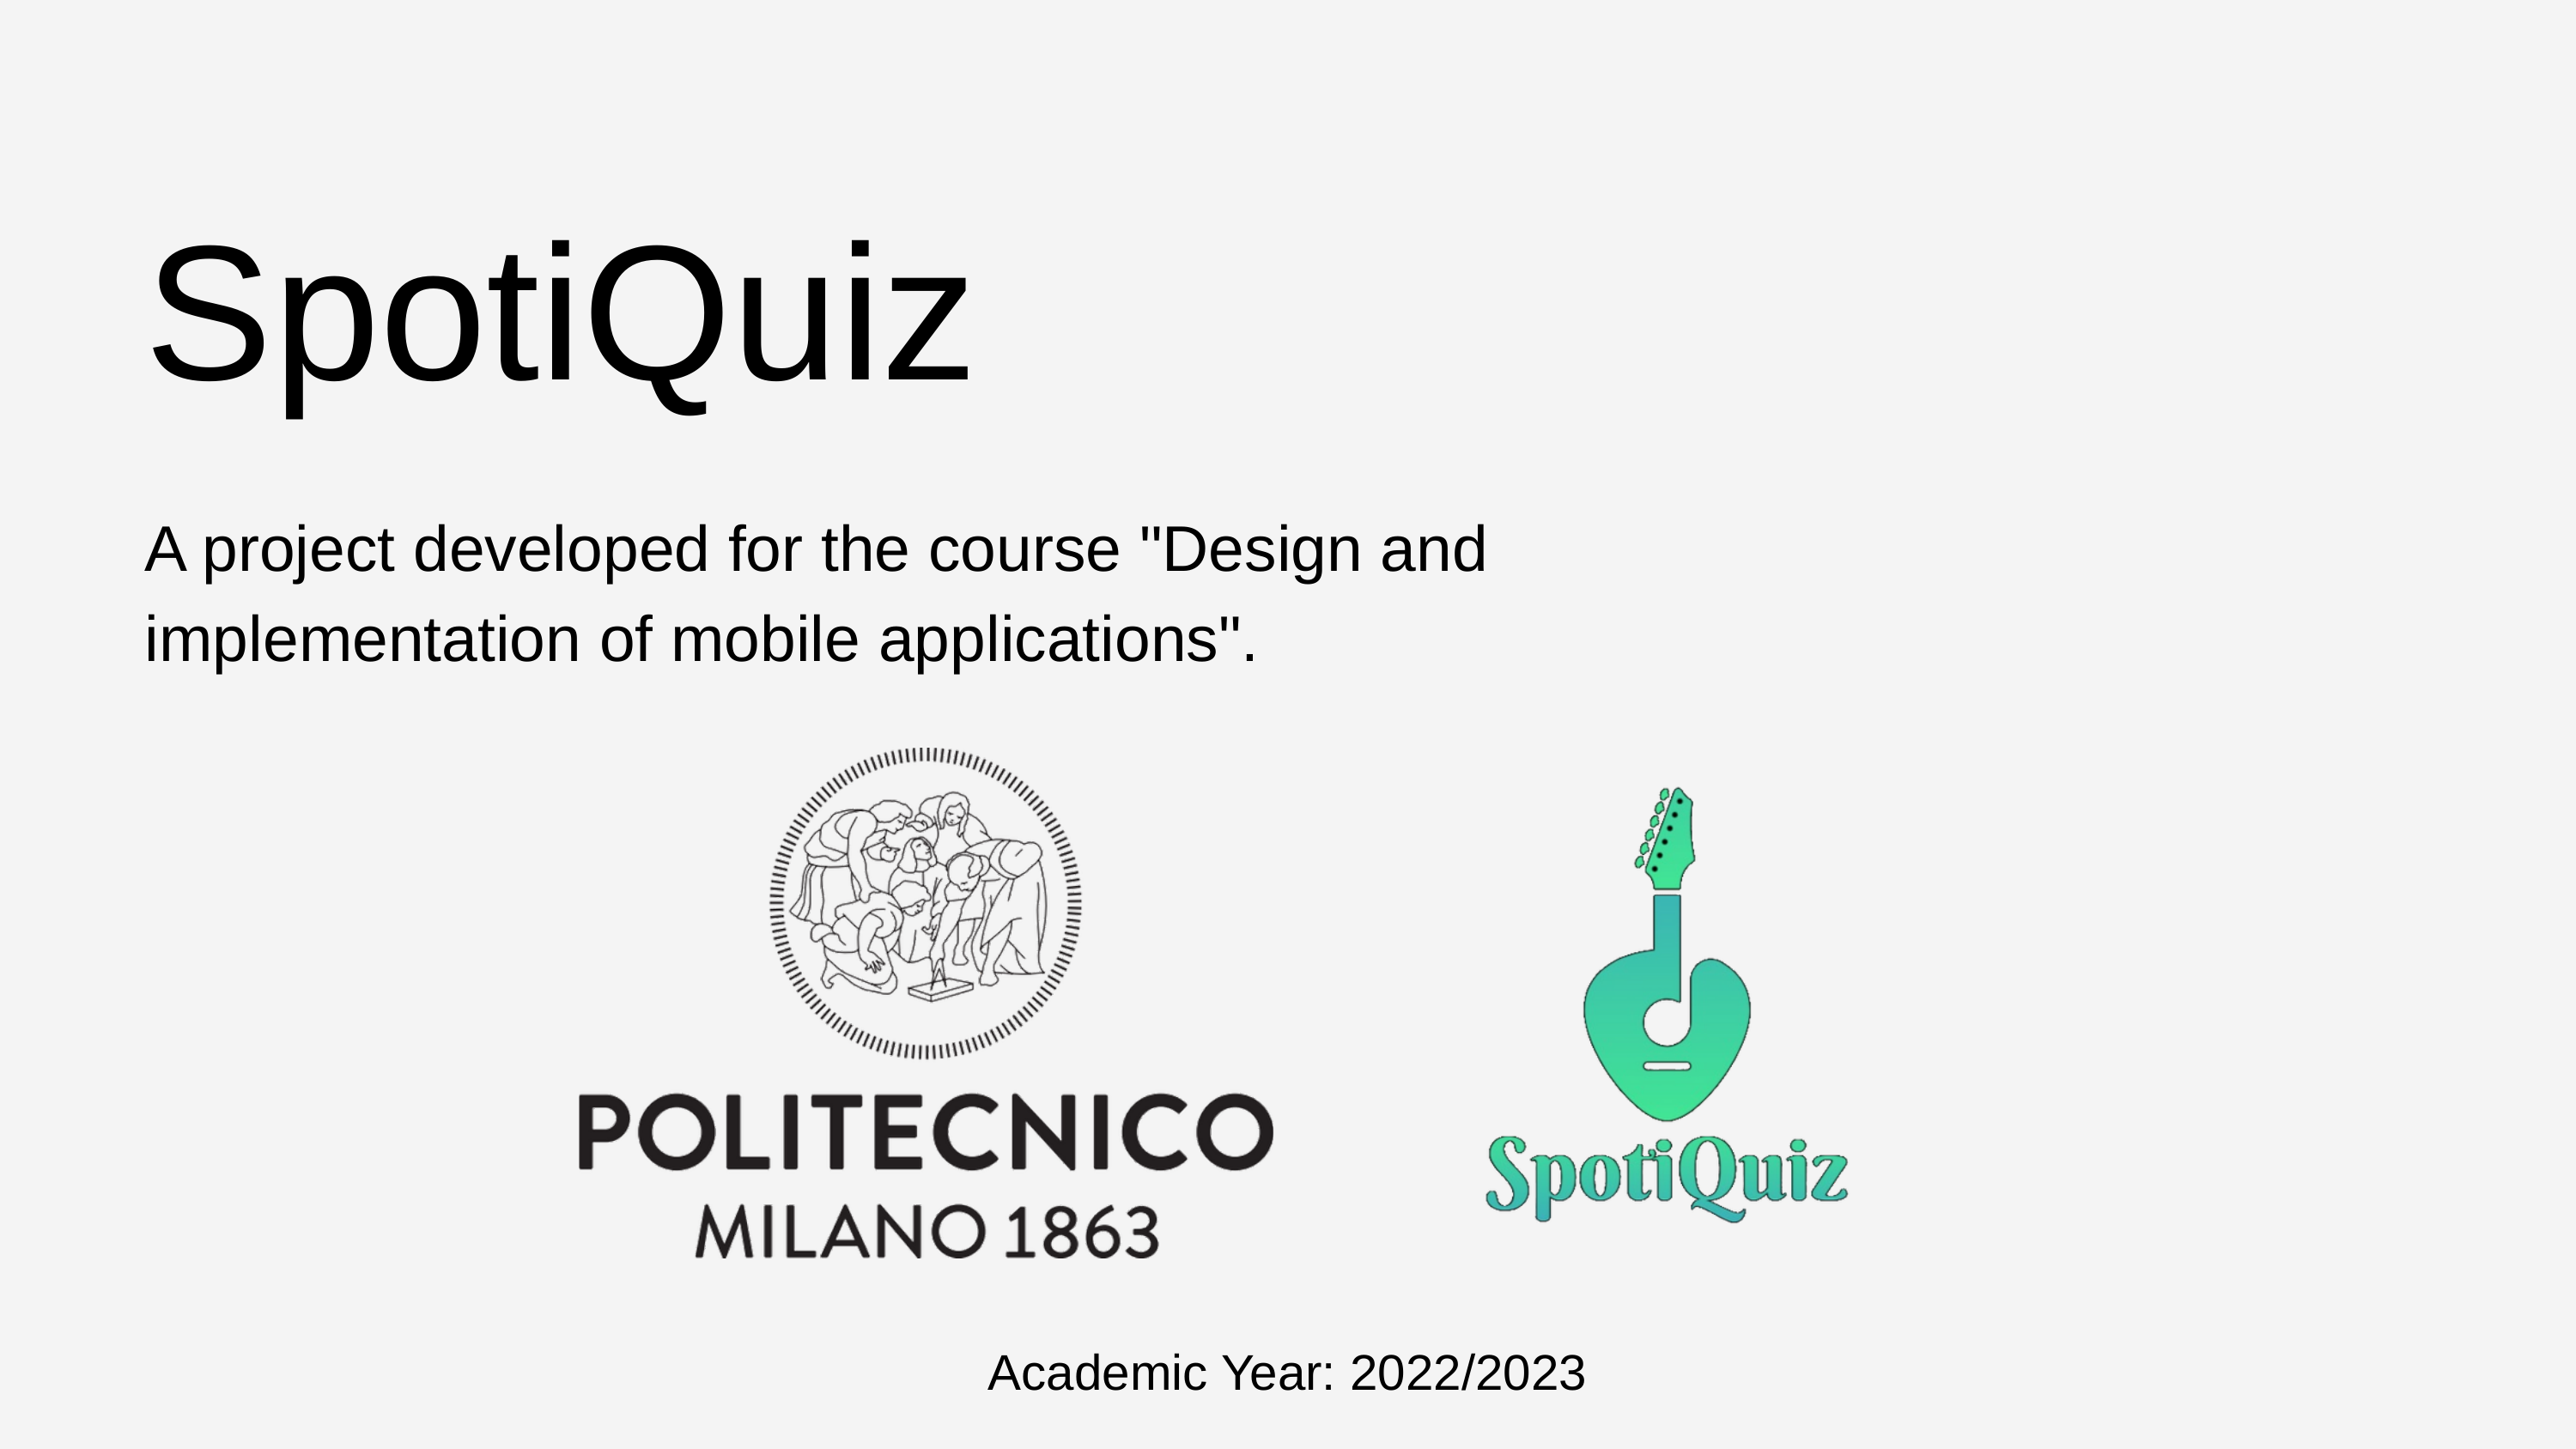

SpotiQuiz
A project developed for the course "Design and implementation of mobile applications".

Academic Year: 2022/2023